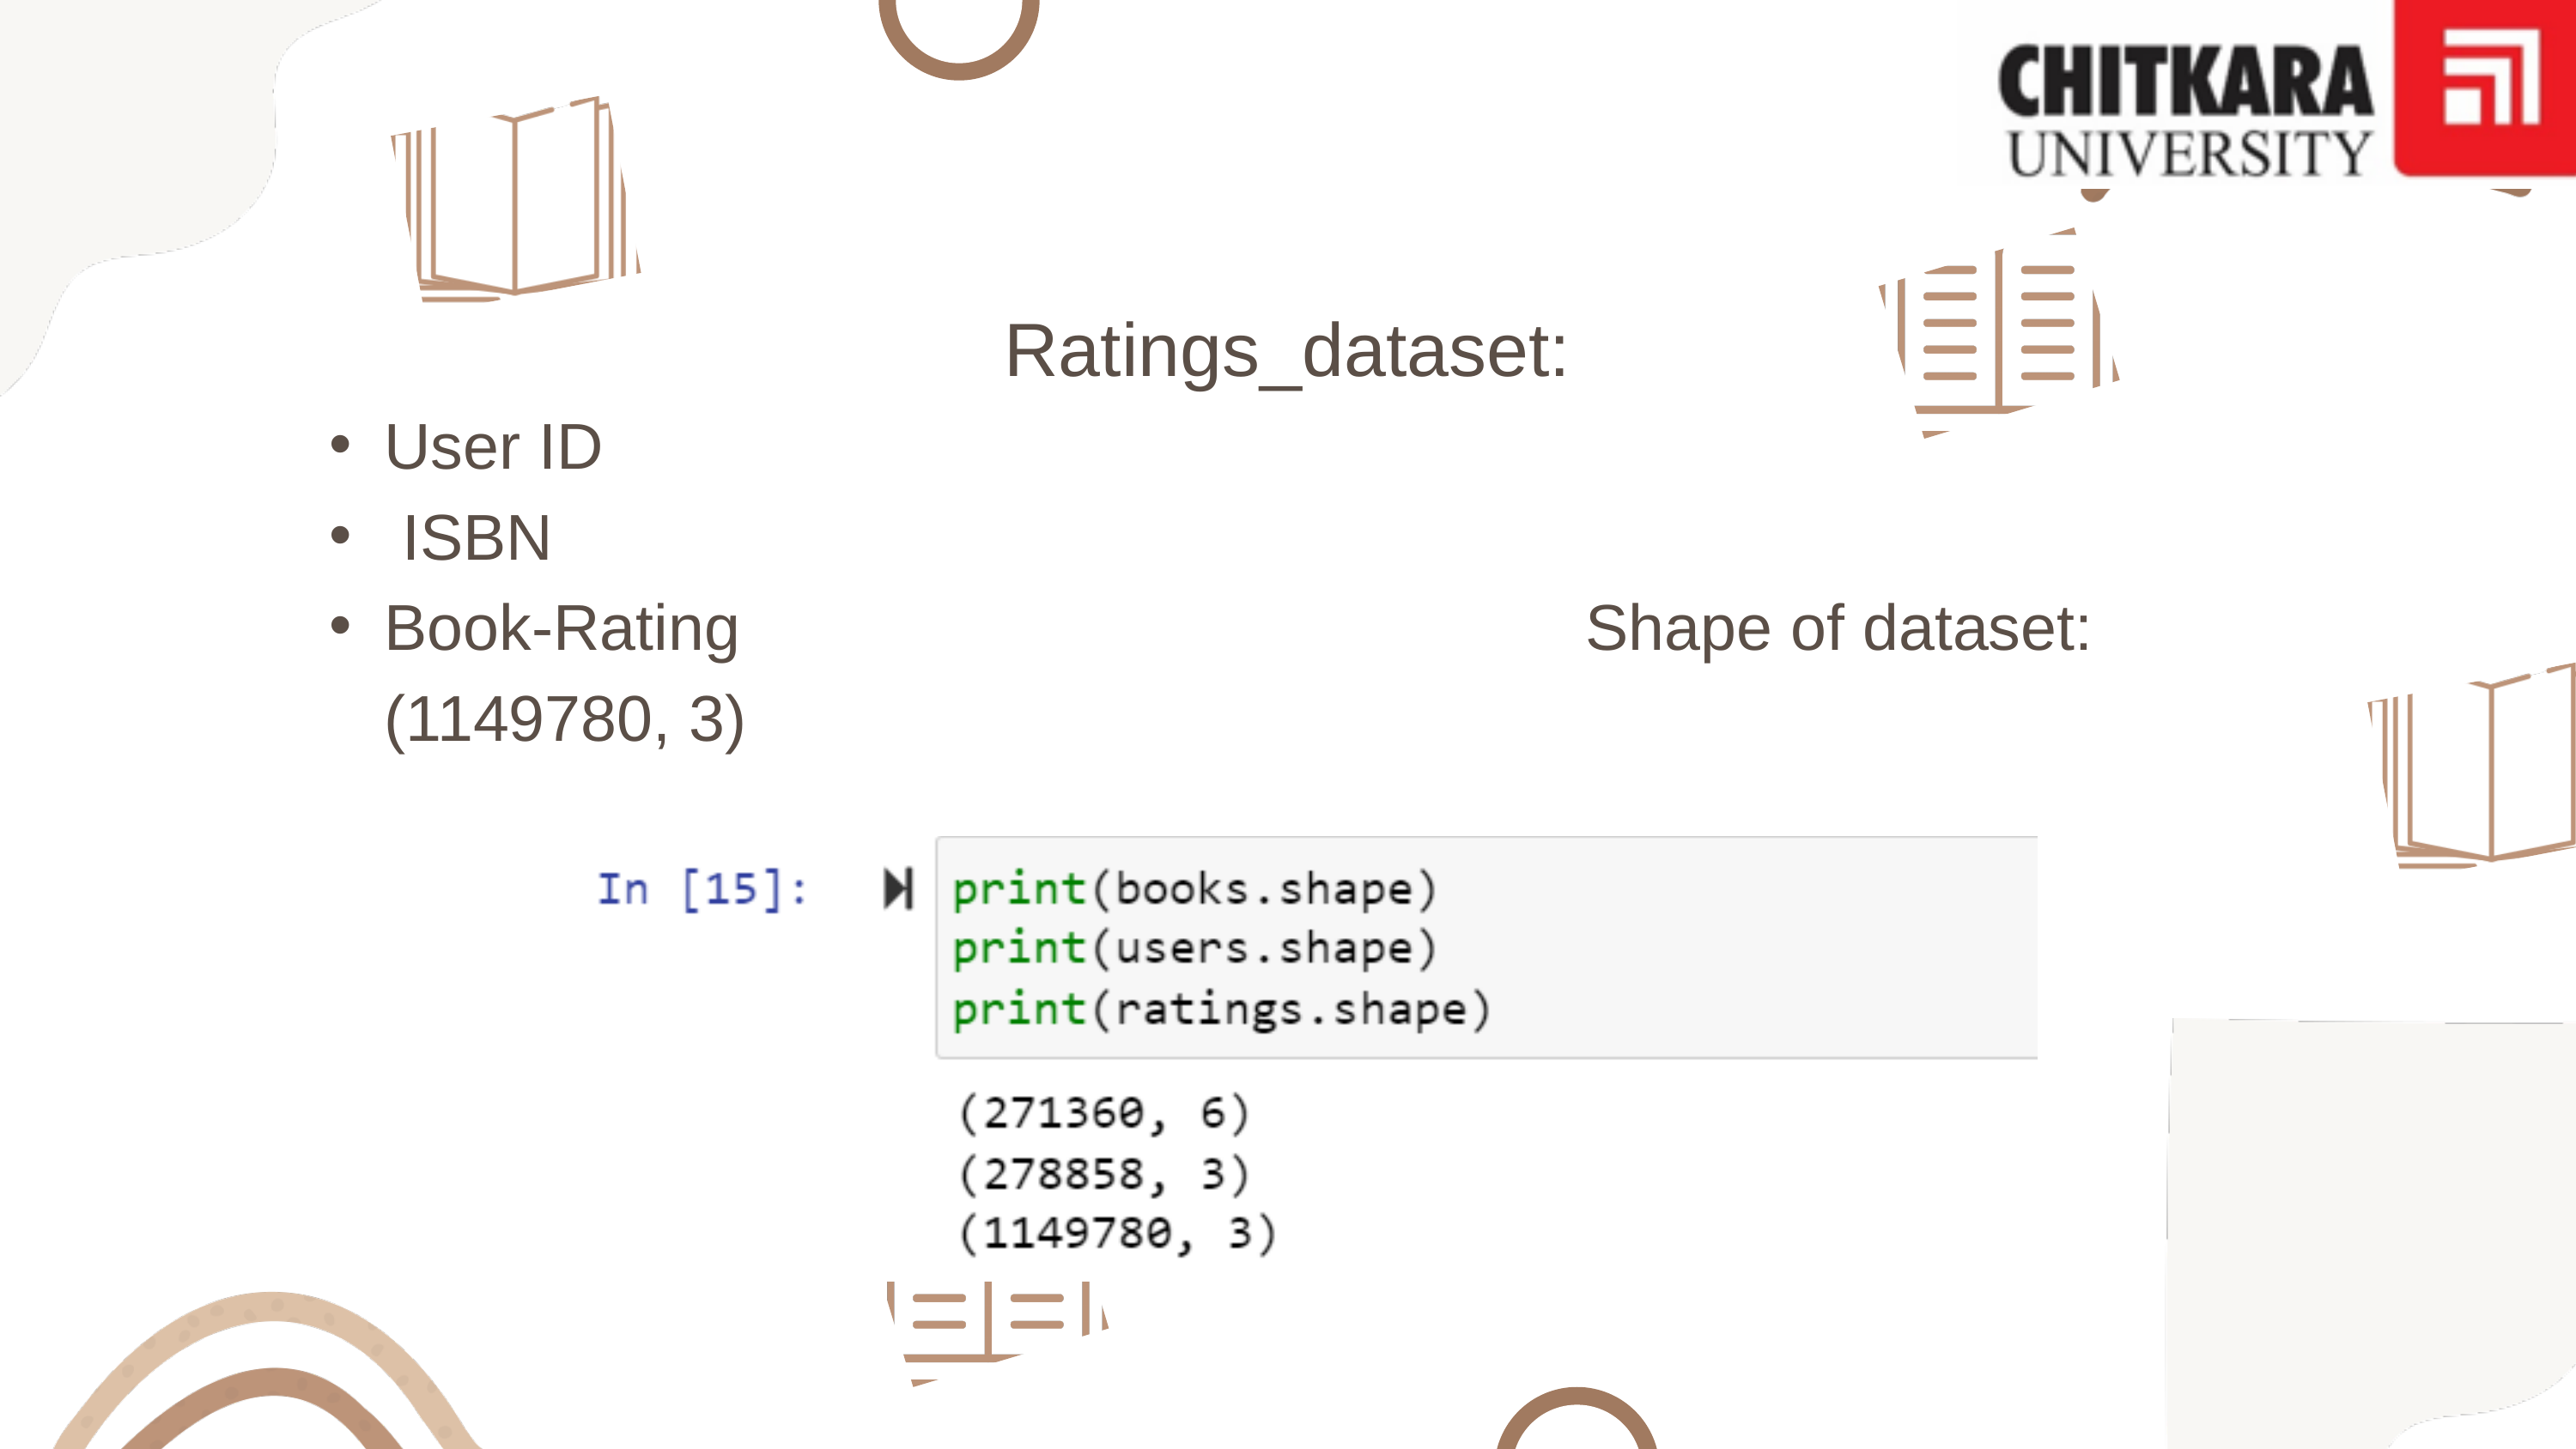

Ratings_dataset:
User ID
 ISBN
Book-Rating                                               Shape of dataset:  (1149780, 3)
25%